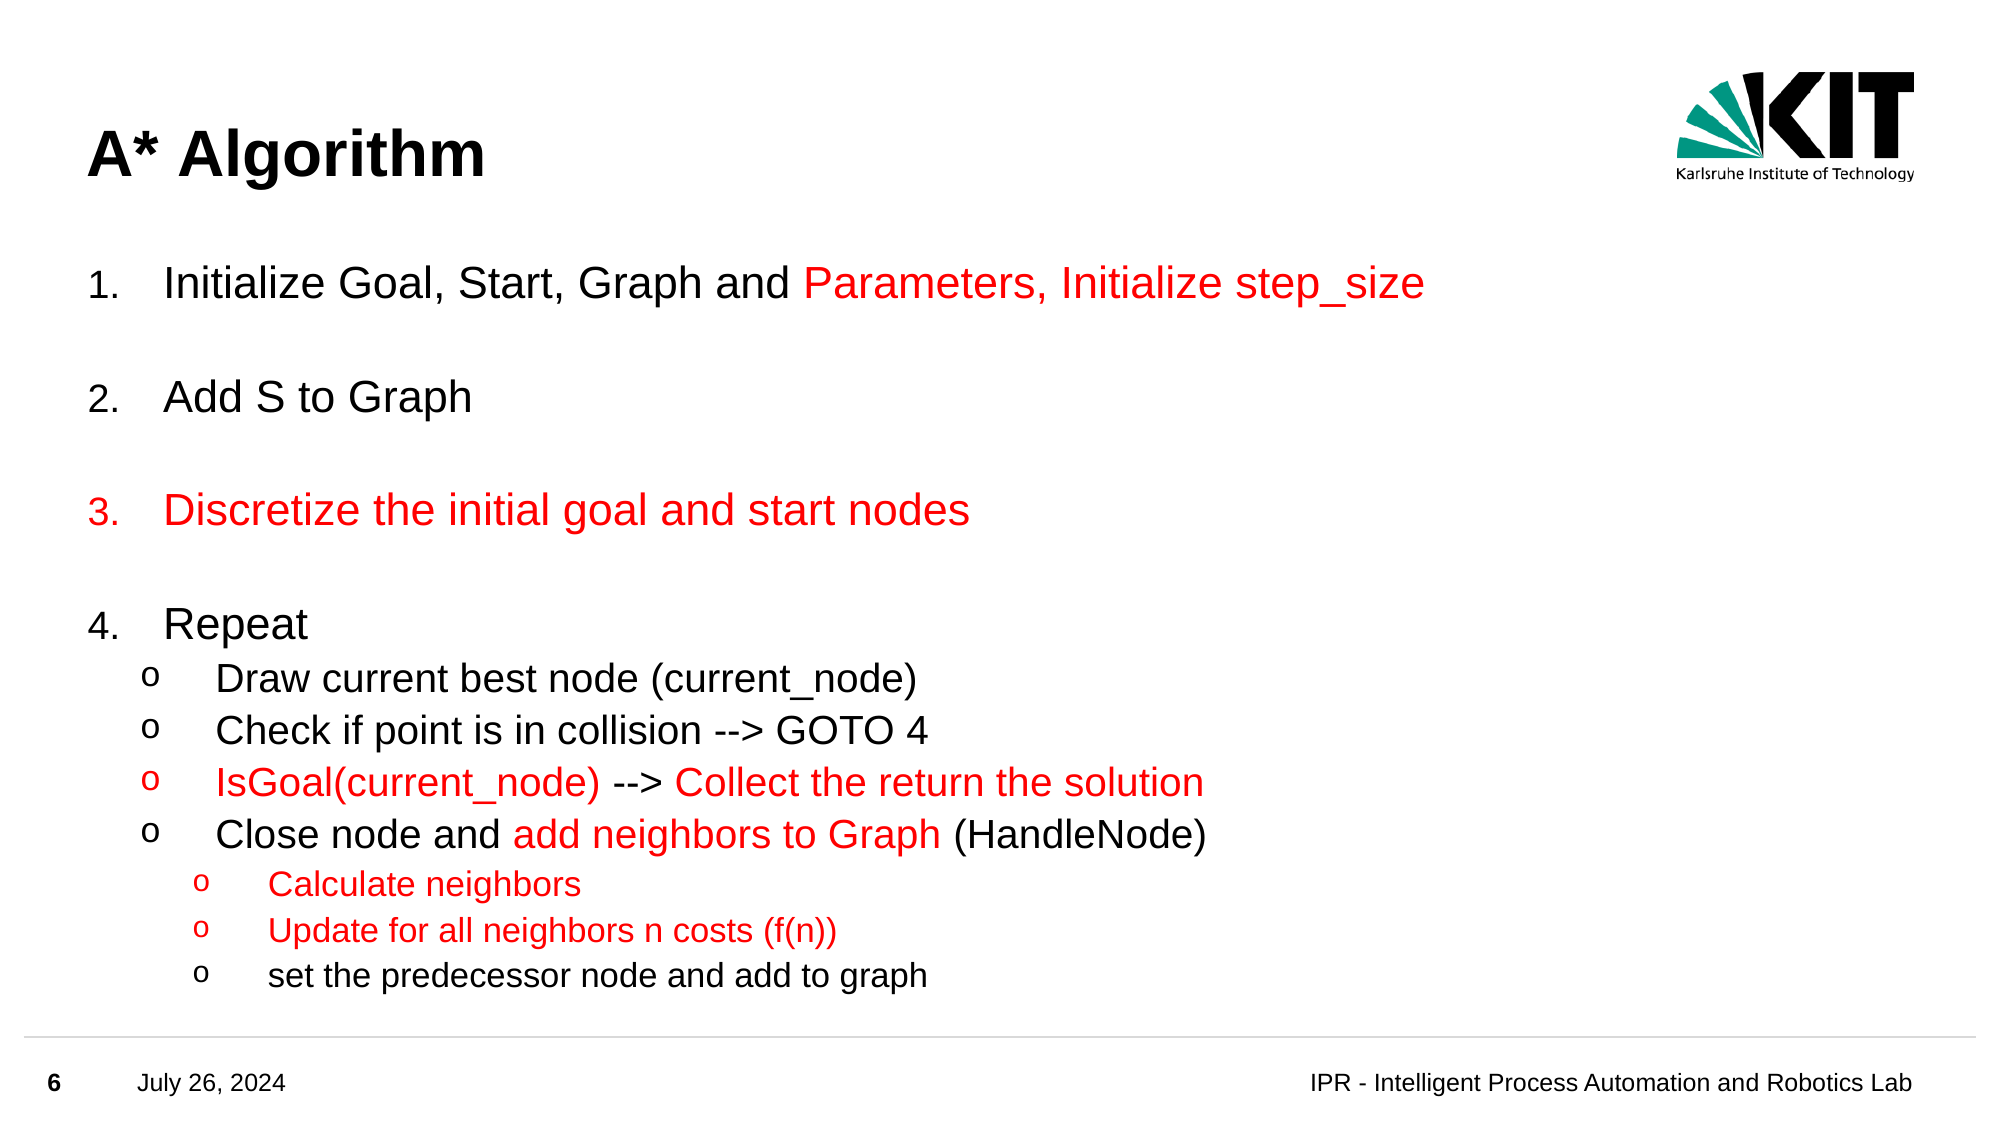

# A* Algorithm
Initialize Goal, Start, Graph and Parameters, Initialize step_size

Add S to Graph

Discretize the initial goal and start nodes

Repeat
Draw current best node (current_node)
Check if point is in collision --> GOTO 4
IsGoal(current_node) --> Collect the return the solution
Close node and add neighbors to Graph (HandleNode)
Calculate neighbors
Update for all neighbors n costs (f(n))
set the predecessor node and add to graph

6
July 26, 2024